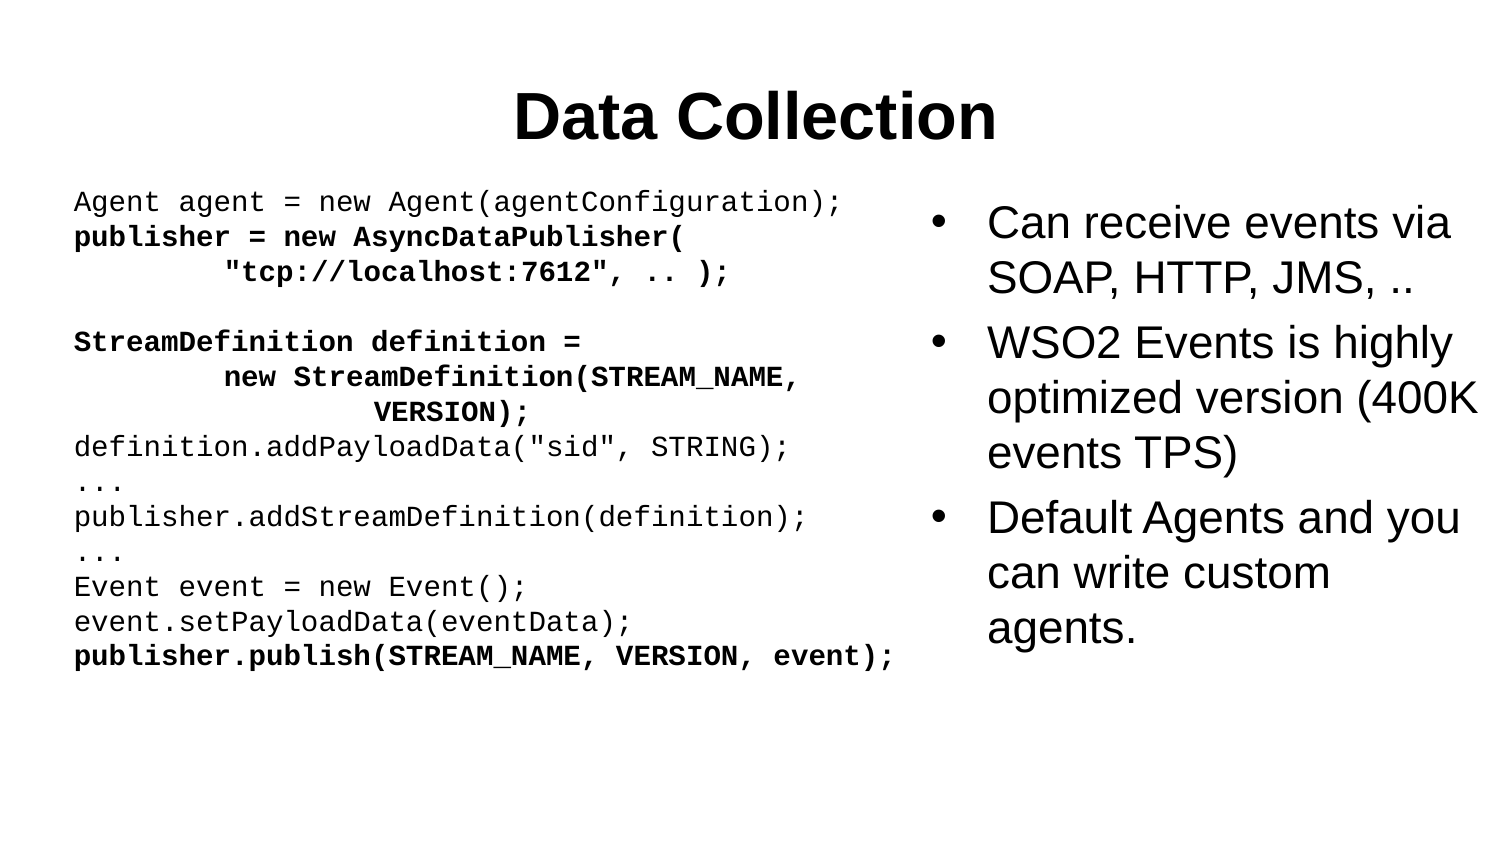

# Data Collection
Agent agent = new Agent(agentConfiguration);
publisher = new AsyncDataPublisher(
	"tcp://localhost:7612", .. );

StreamDefinition definition =
	new StreamDefinition(STREAM_NAME,
		VERSION);
definition.addPayloadData("sid", STRING);
...
publisher.addStreamDefinition(definition);
...
Event event = new Event();
event.setPayloadData(eventData);
publisher.publish(STREAM_NAME, VERSION, event);
Can receive events via SOAP, HTTP, JMS, ..
WSO2 Events is highly optimized version (400K events TPS)
Default Agents and you can write custom agents.